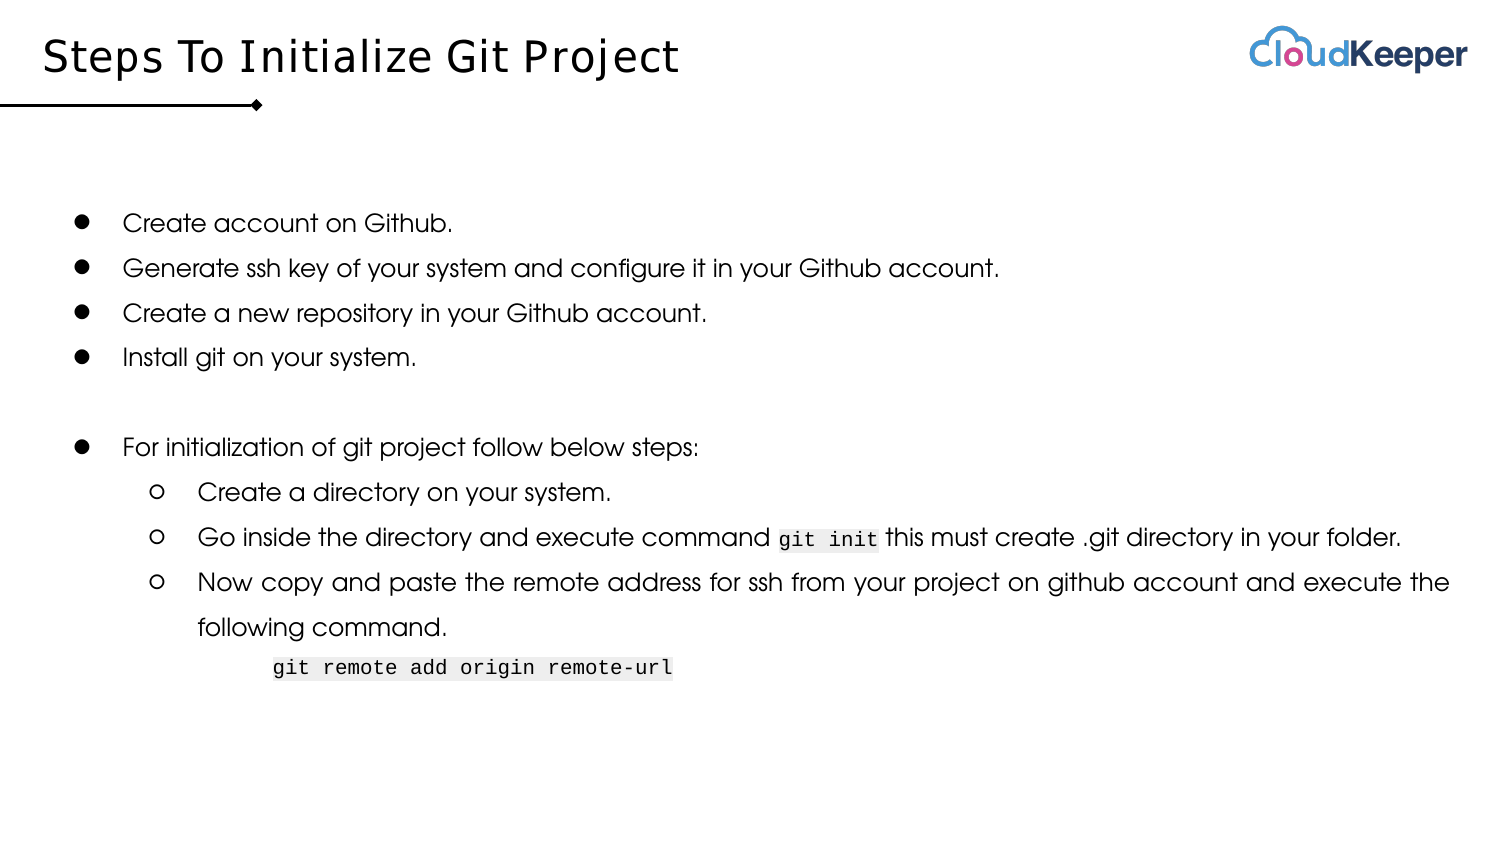

# Steps To Initialize Git Project

Create account on Github.
Generate ssh key of your system and configure it in your Github account.
Create a new repository in your Github account.
Install git on your system.

For initialization of git project follow below steps:
Create a directory on your system.
Go inside the directory and execute command git init this must create .git directory in your folder.
Now copy and paste the remote address for ssh from your project on github account and execute the following command.
git remote add origin remote-url